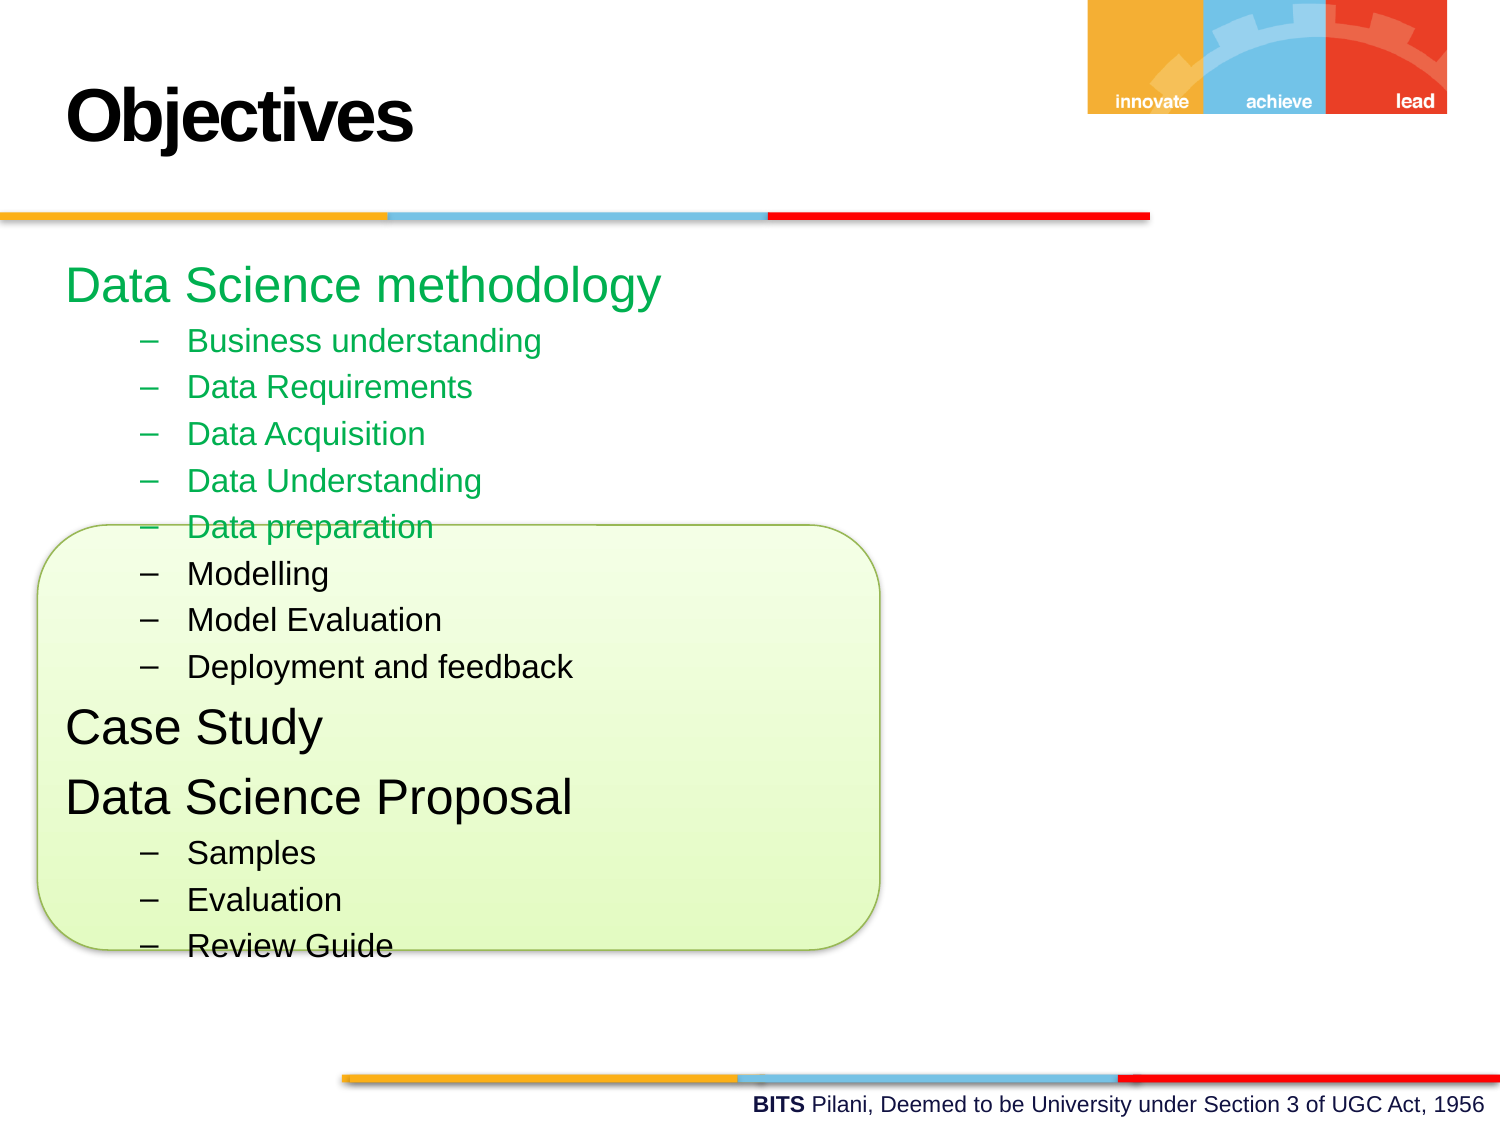

Objectives
Data Science methodology
Business understanding
Data Requirements
Data Acquisition
Data Understanding
Data preparation
Modelling
Model Evaluation
Deployment and feedback
Case Study
Data Science Proposal
Samples
Evaluation
Review Guide